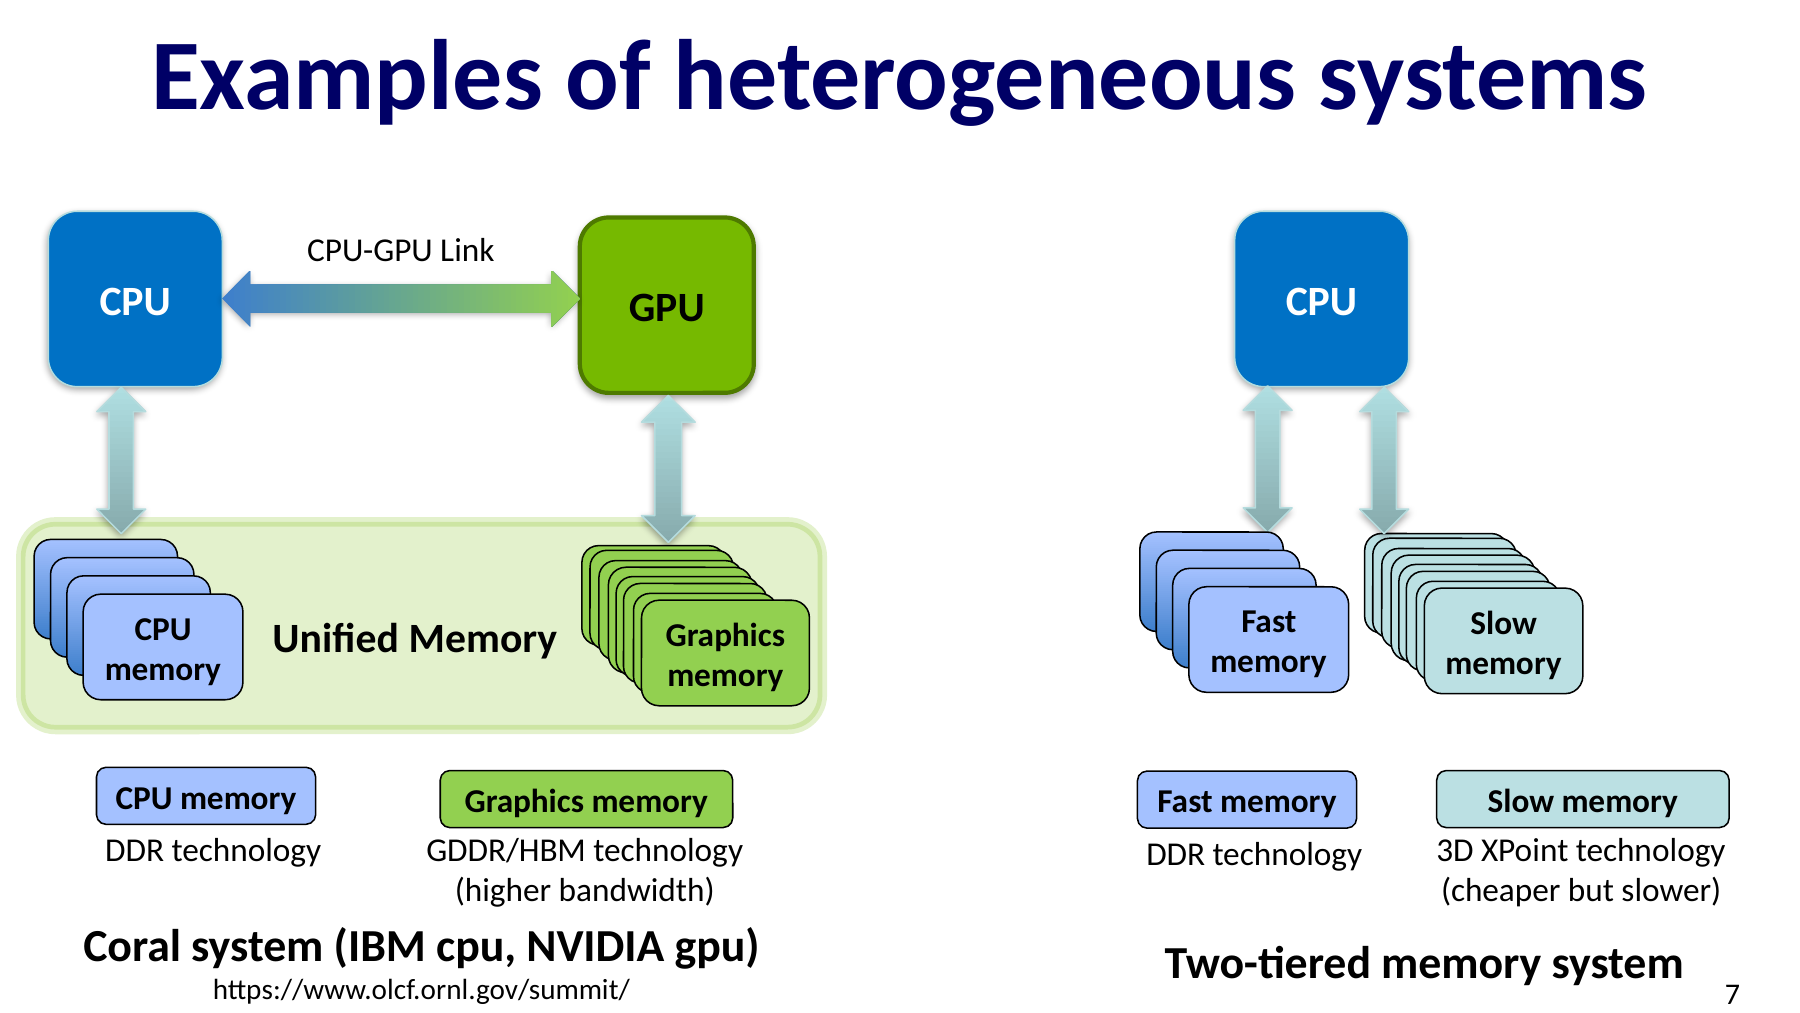

# Examples of heterogeneous systems
CPU
GPU
CPU-GPU Link

DDR4
DDR4
DDR4
CPU
memory
DDR4
DDR4
DDR4

DDR4
DDR4
DDR4
Graphics memory
Unified Memory
CPU memory
Graphics memory
DDR technology
GDDR/HBM technology
(higher bandwidth)
Coral system (IBM cpu, NVIDIA gpu)
https://www.olcf.ornl.gov/summit/
CPU

DDR4
DDR4
DDR4
Fast
memory
DDR4
DDR4
DDR4

DDR4
DDR4
DDR4
Slow
memory
Slow memory
Fast memory
3D XPoint technology
(cheaper but slower)
DDR technology
Two-tiered memory system
7